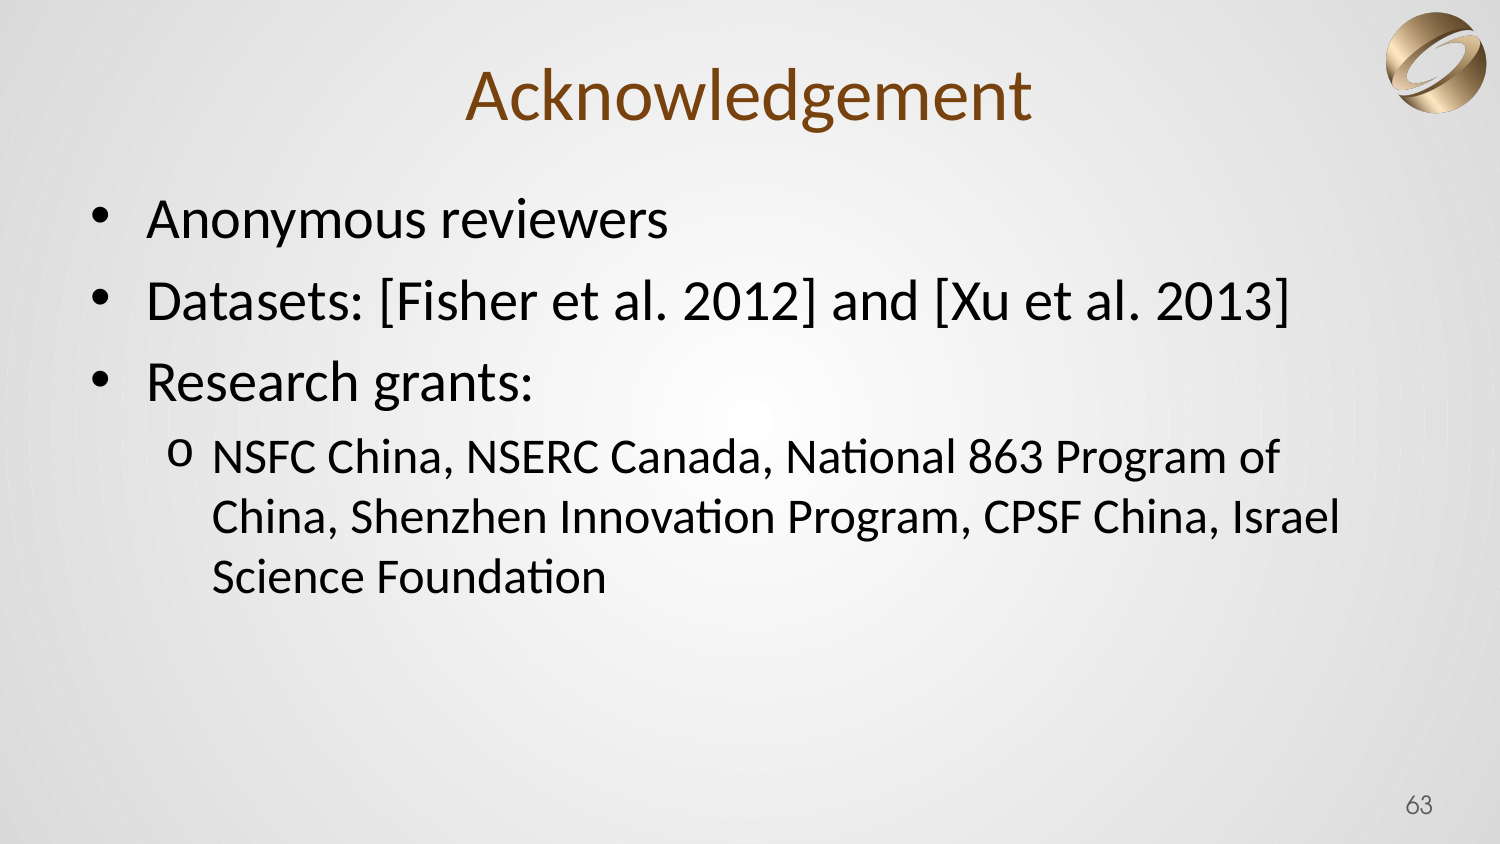

# Acknowledgement
Anonymous reviewers
Datasets: [Fisher et al. 2012] and [Xu et al. 2013]
Research grants:
NSFC China, NSERC Canada, National 863 Program of China, Shenzhen Innovation Program, CPSF China, Israel Science Foundation

63